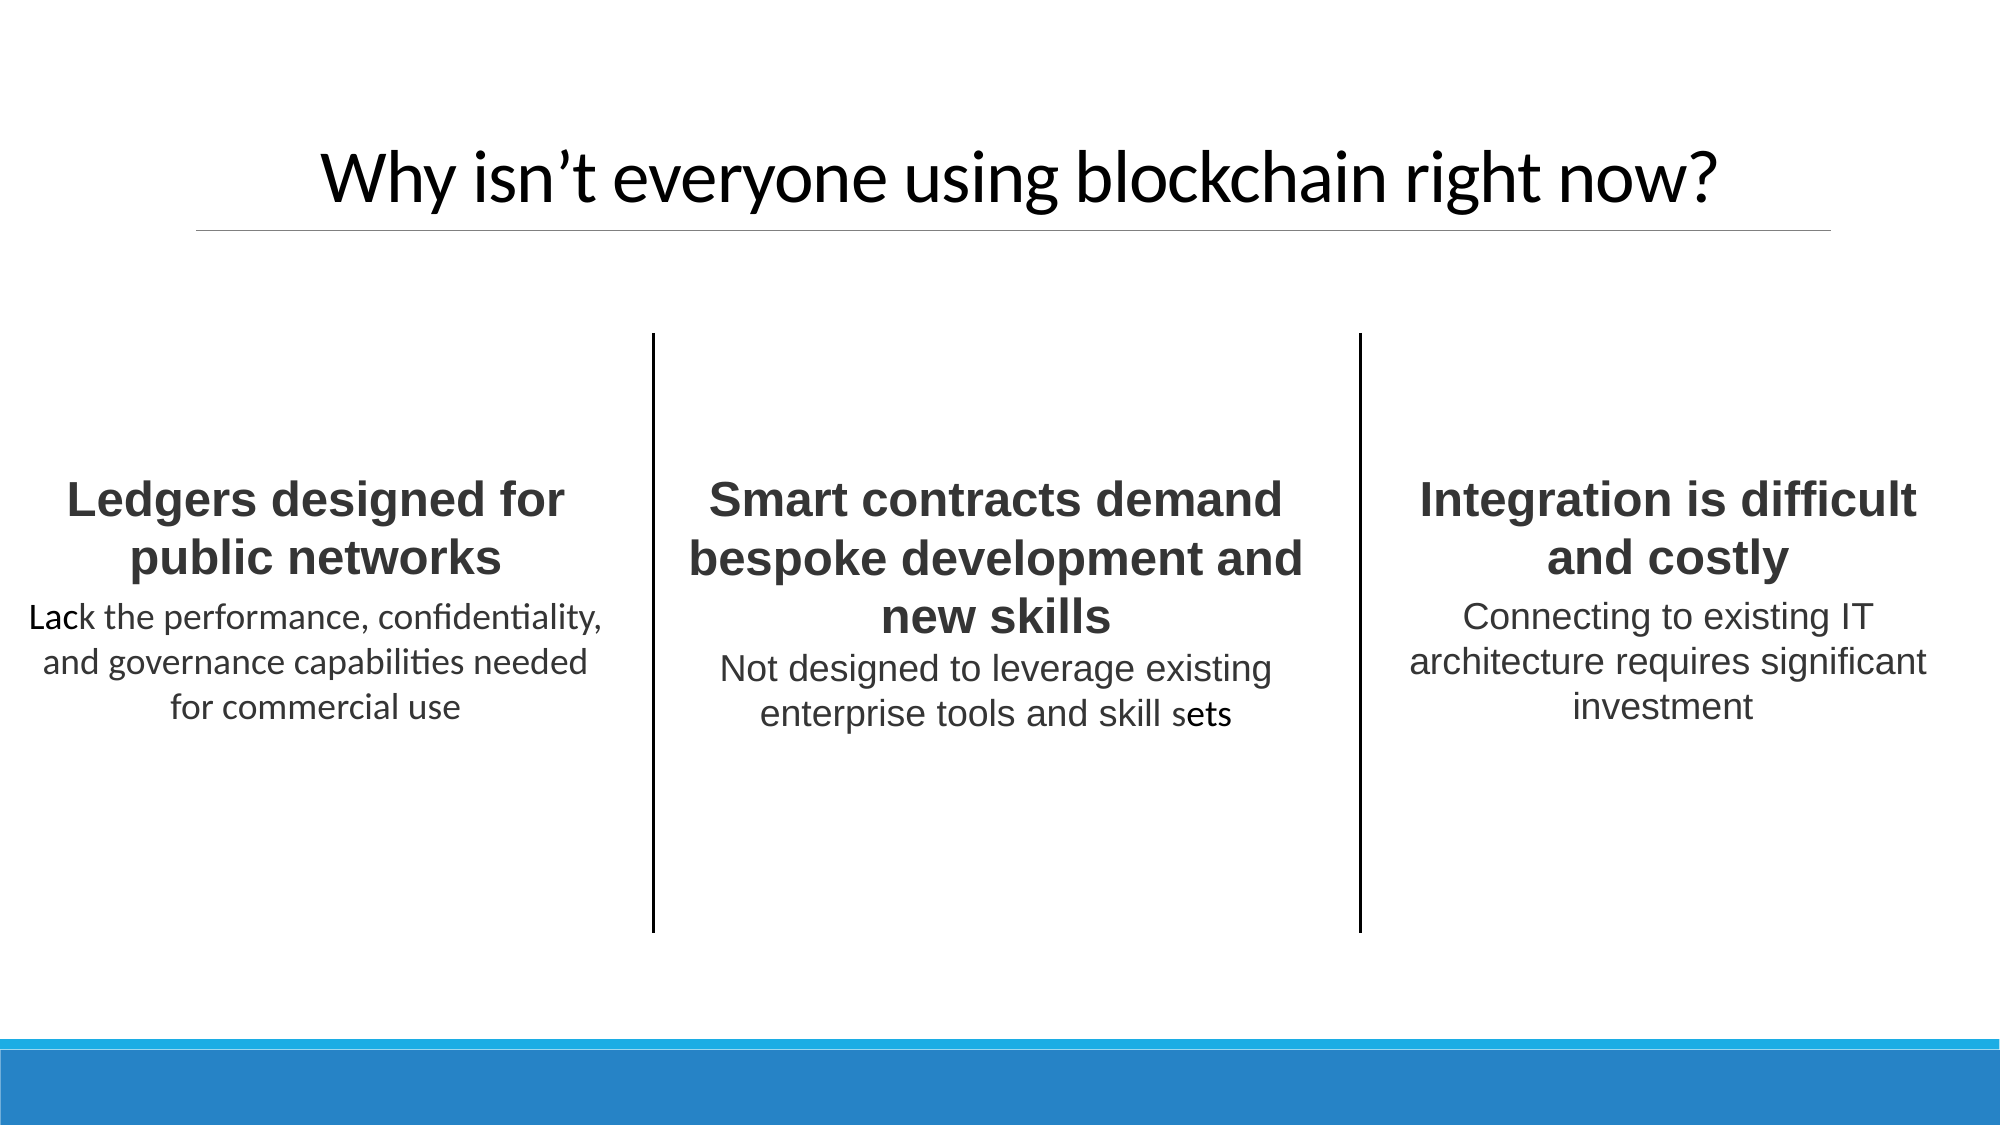

# Why isn’t everyone using blockchain right now?
Ledgers designed for public networks
Lack the performance, confidentiality, and governance capabilities needed for commercial use
Smart contracts demand bespoke development and new skills
Not designed to leverage existing enterprise tools and skill sets
Integration is difficult and costly
Connecting to existing IT architecture requires significant investment